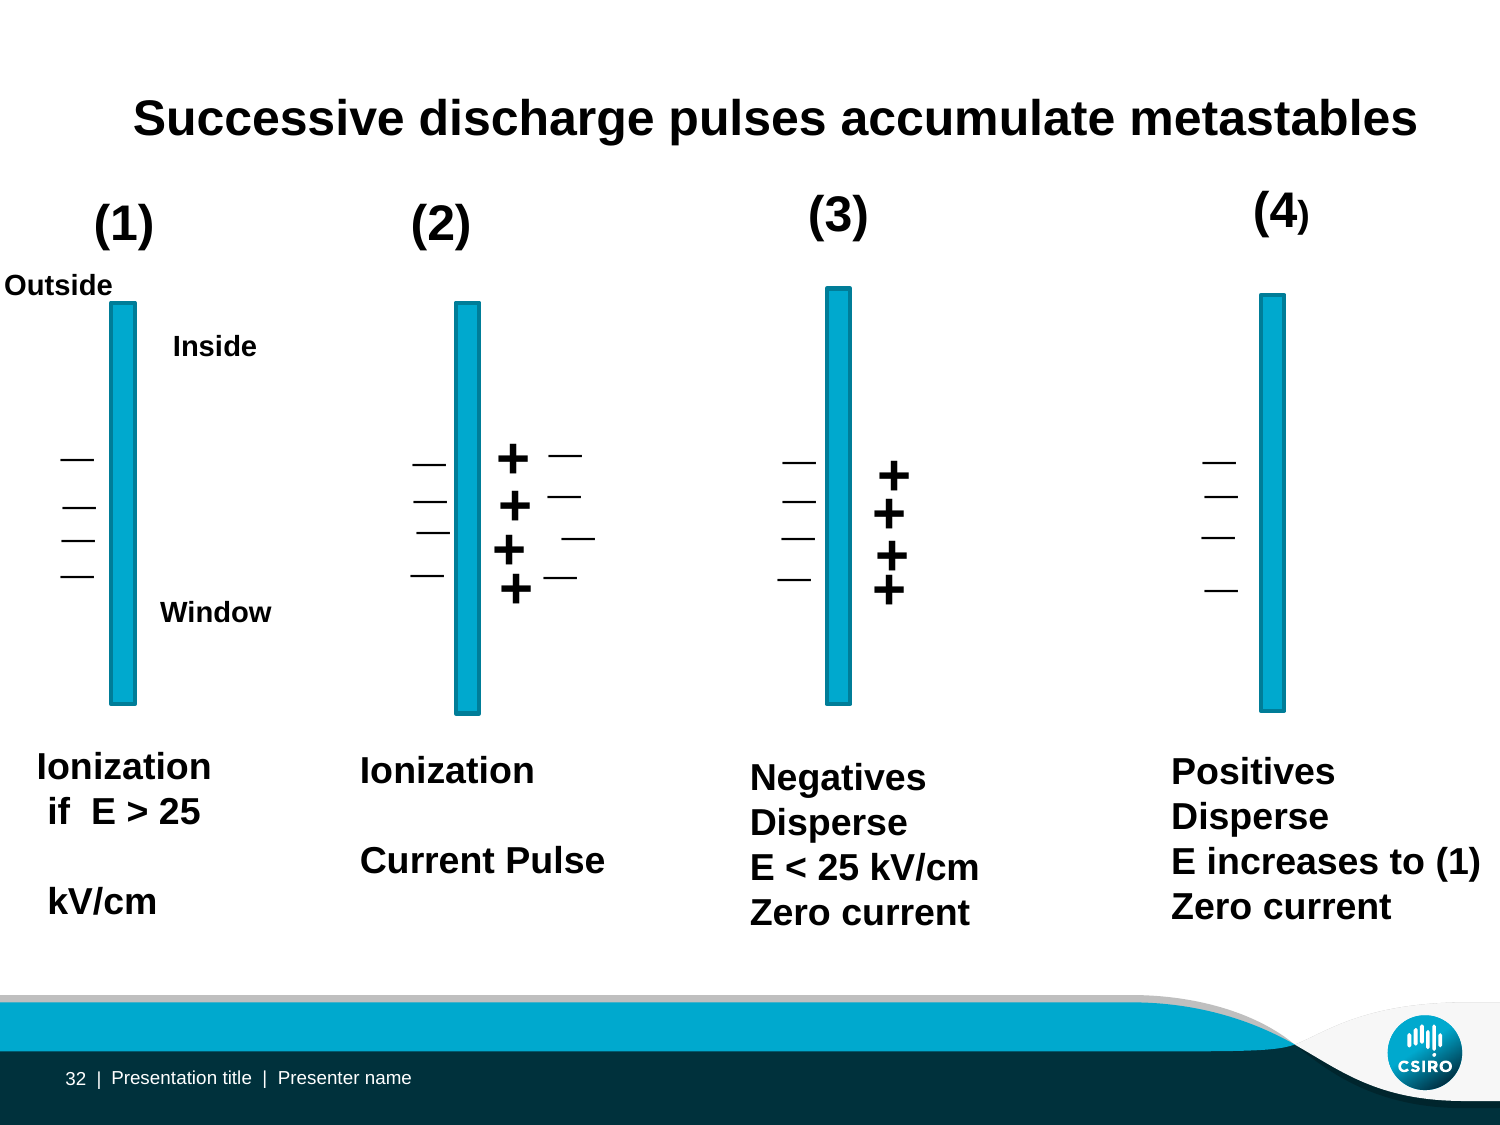

Successive discharge pulses accumulate metastables
(4)
(3)
(1)
(2)
Outside

Inside
_
_
_
_
_
+
_
_
+
_
_
_
+
_
_
_
_
+
_
+
_
_
_
_
+
_
+
+
Window
Ionization
 if  E > 25
 kV/cm
Ionization

Current Pulse
Positives
Disperse
E increases to (1)
Zero current
Negatives
Disperse
E < 25 kV/cm
Zero current
32  |
Presentation title  |  Presenter name